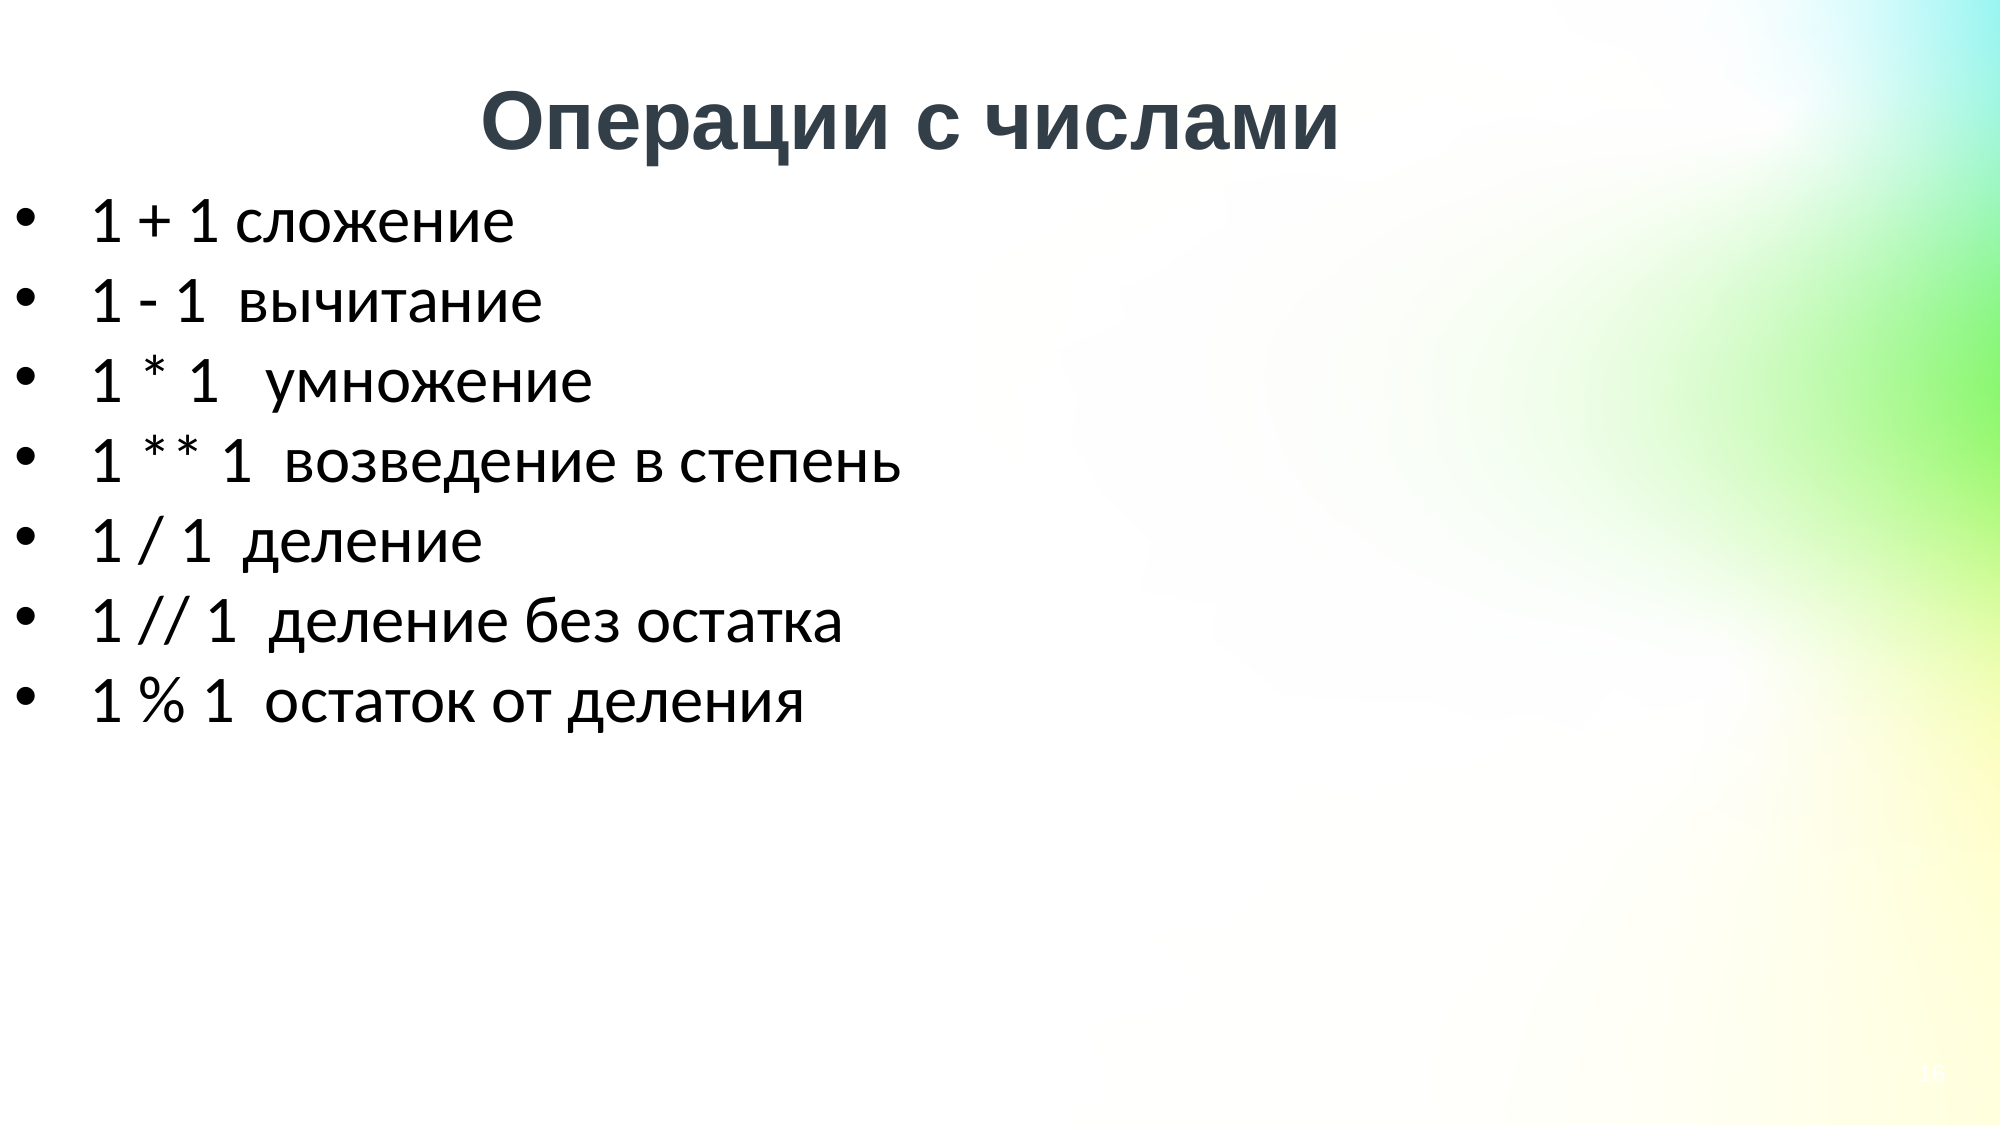

Операции с числами
1 + 1 сложение
1 - 1  вычитание
1 * 1   умножение
1 ** 1  возведение в степень
1 / 1  деление
1 // 1  деление без остатка
1 % 1  остаток от деления